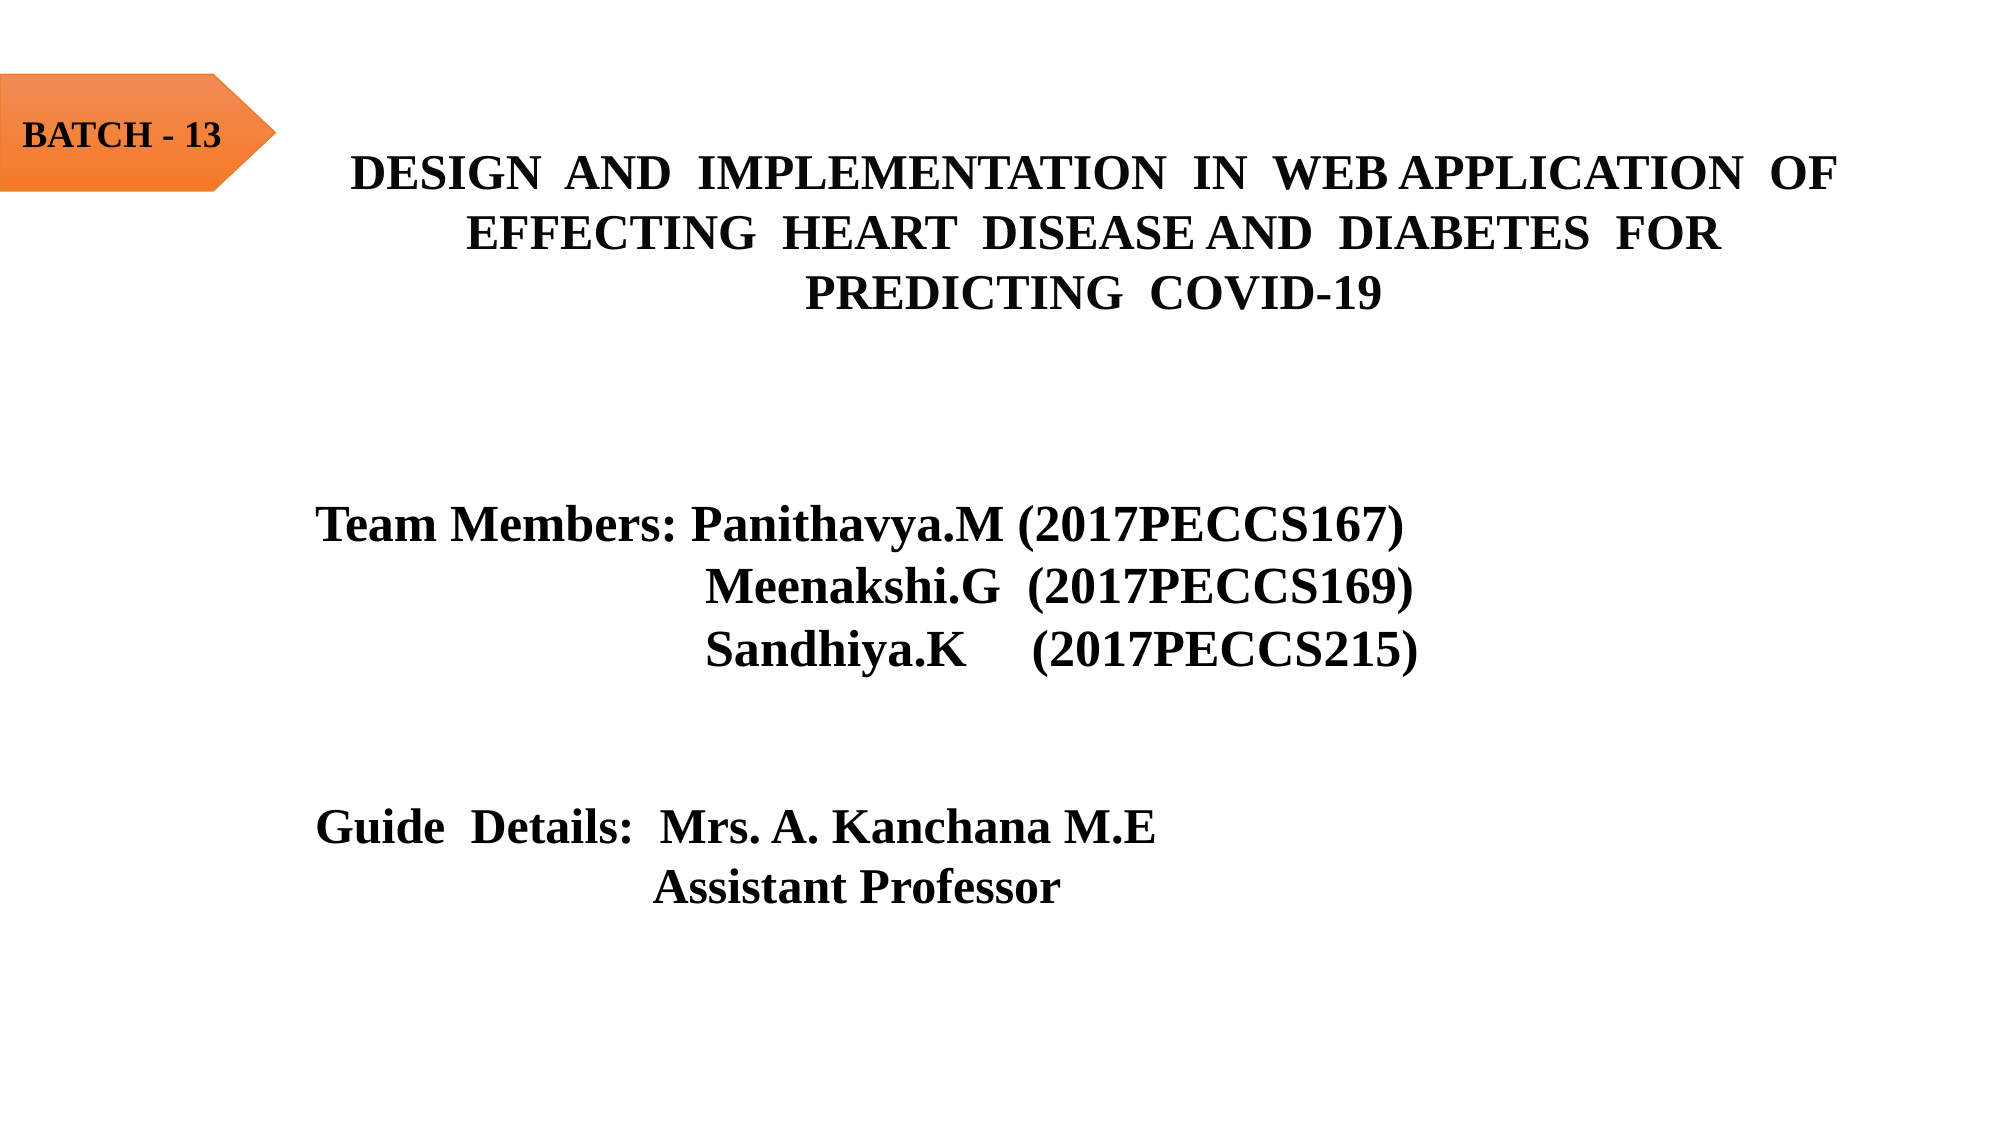

DESIGN  AND  IMPLEMENTATION  IN  WEB APPLICATION  OF  EFFECTING  HEART  DISEASE AND  DIABETES  FOR  PREDICTING  COVID-19
BATCH - 13
Team Members: Panithavya.M (2017PECCS167)
                              Meenakshi.G  (2017PECCS169)
                              Sandhiya.K     (2017PECCS215)

Guide  Details:  Mrs. A. Kanchana M.E
                           Assistant Professor